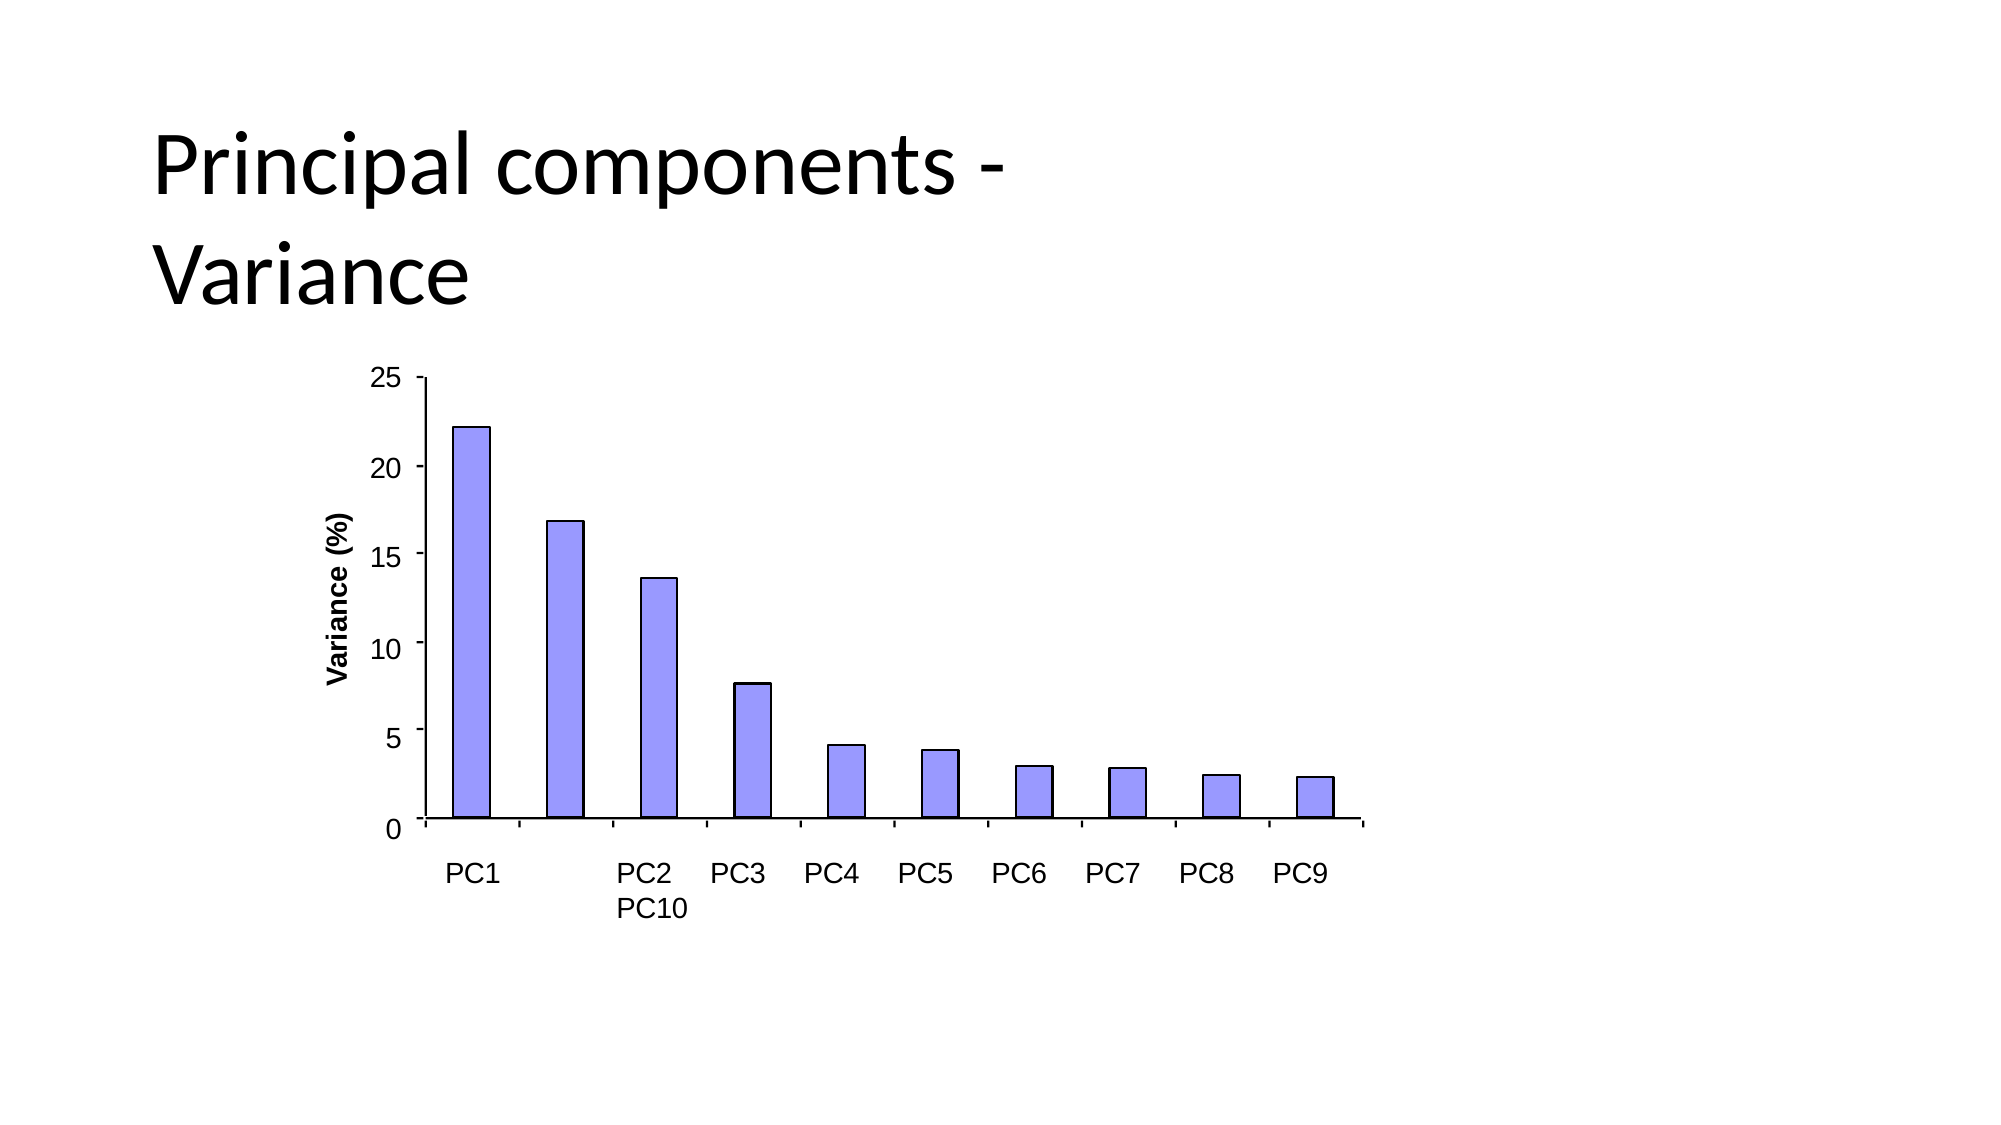

# Principal components - Variance
25

20

15

10

5

0
PC1	PC2	PC3	PC4	PC5	PC6	PC7	PC8	PC9	PC10

Variance (%)